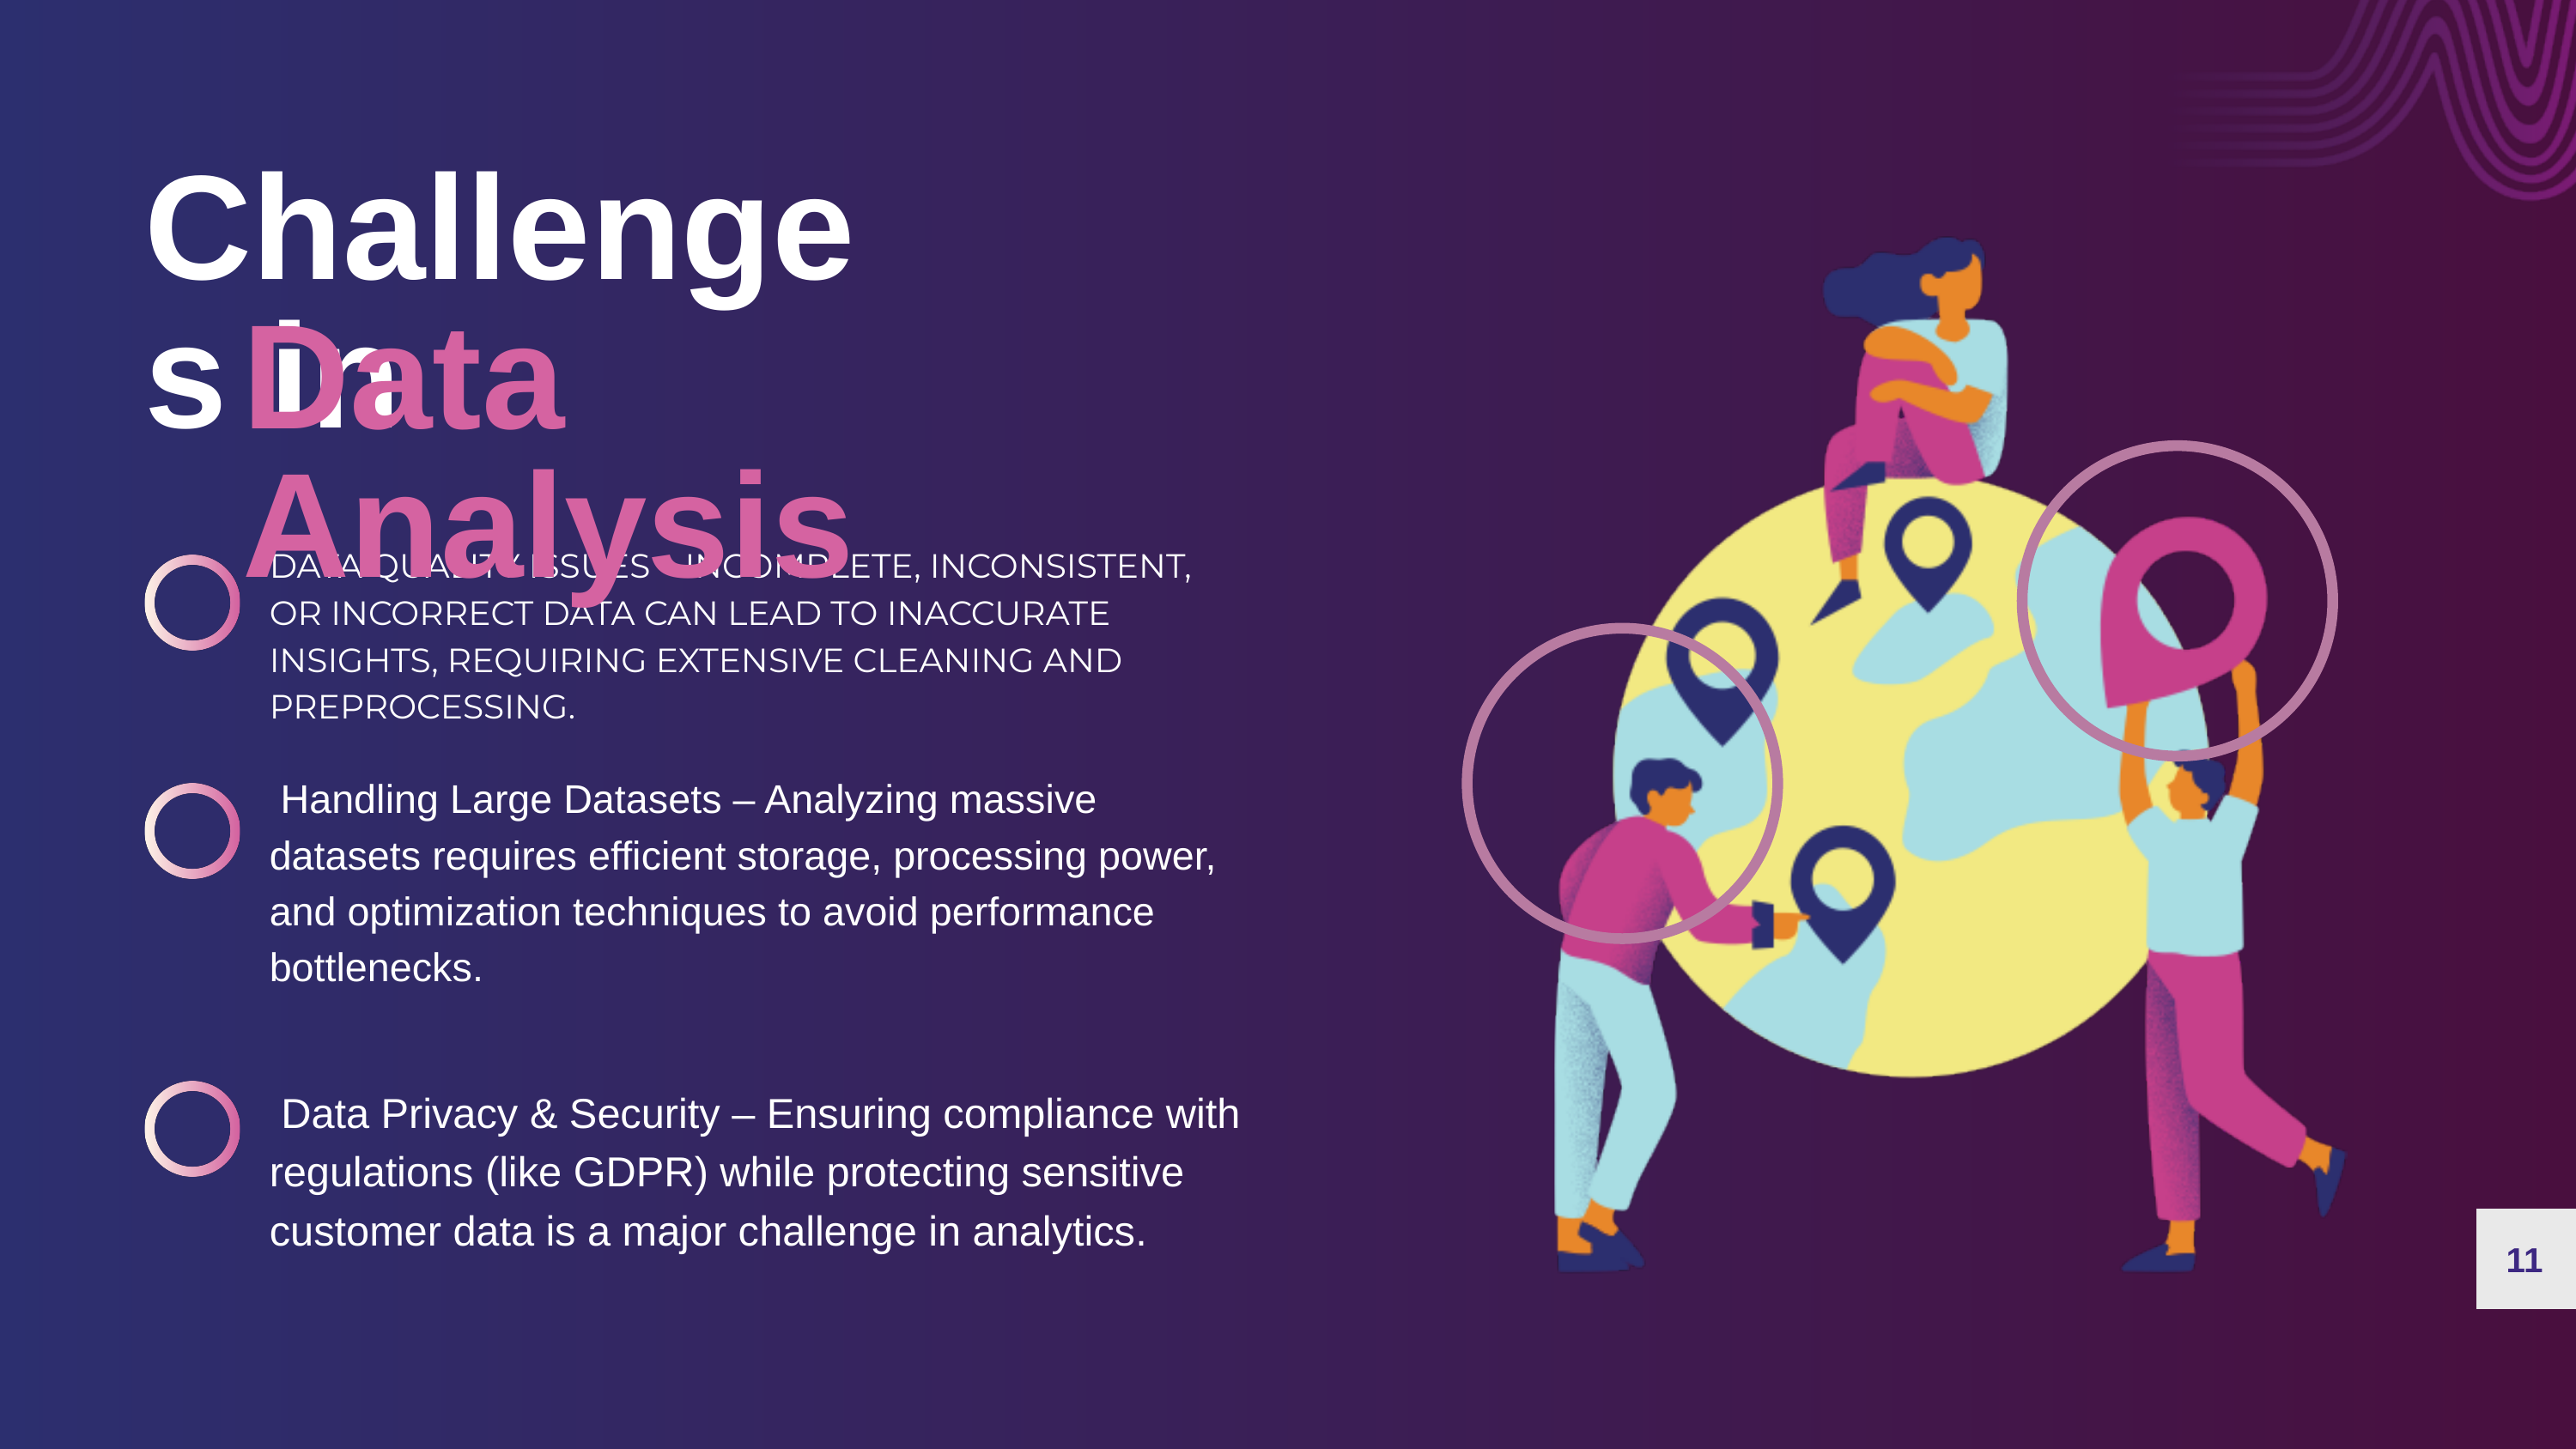

Challenges in

Data Analysis

DATA QUALITY ISSUES – INCOMPLETE, INCONSISTENT, OR INCORRECT DATA CAN LEAD TO INACCURATE INSIGHTS, REQUIRING EXTENSIVE CLEANING AND PREPROCESSING.

 Handling Large Datasets – Analyzing massive datasets requires efficient storage, processing power, and optimization techniques to avoid performance bottlenecks.

 Data Privacy & Security – Ensuring compliance with regulations (like GDPR) while protecting sensitive customer data is a major challenge in analytics.

11